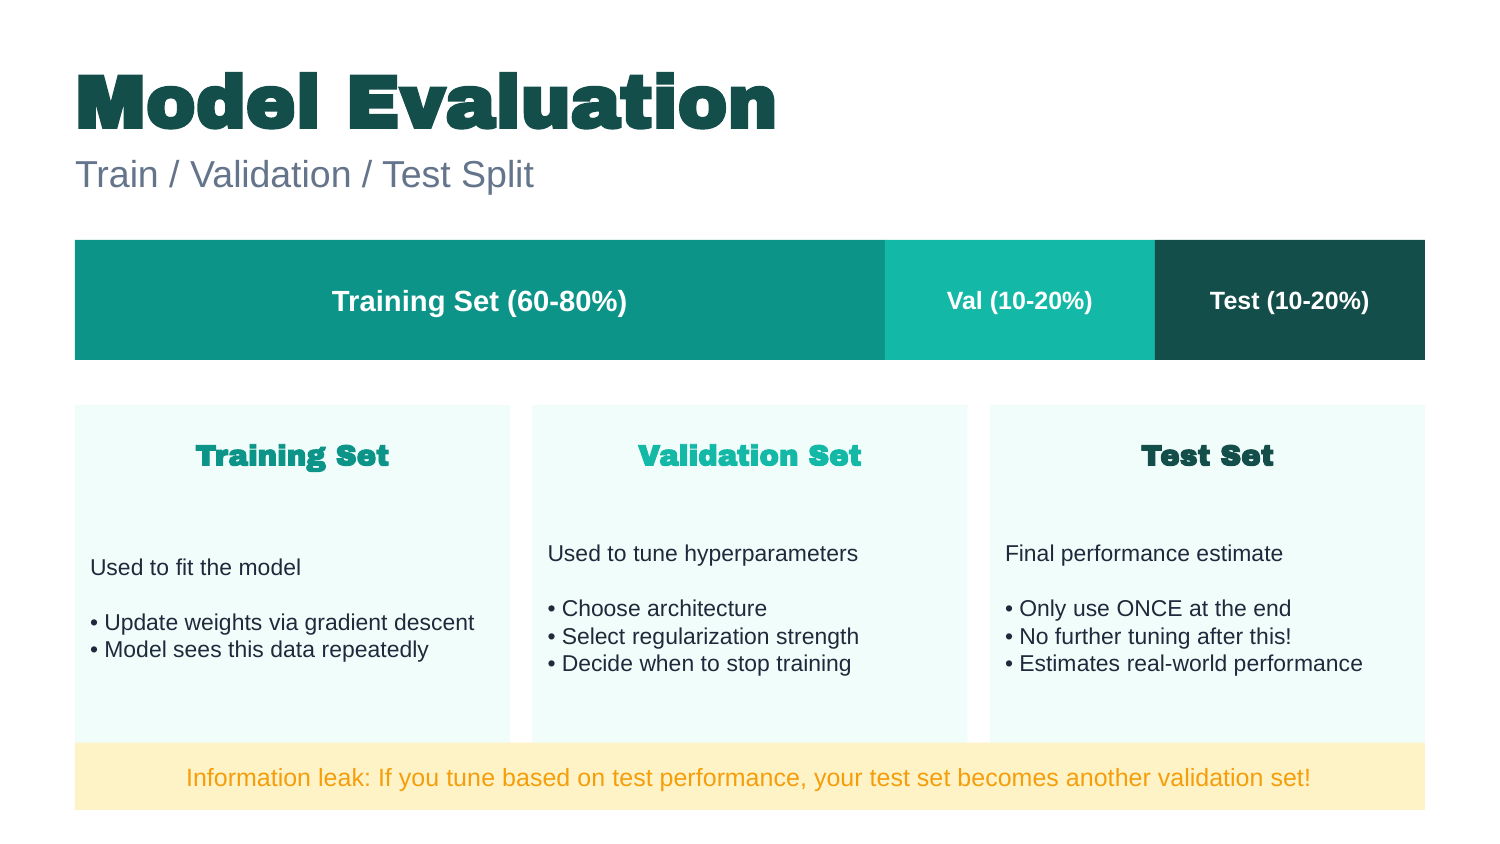

Model Evaluation
Train / Validation / Test Split

Training Set (60-80%)

Val (10-20%)

Test (10-20%)

Training Set
Validation Set
Test Set
Used to fit the model

• Update weights via gradient descent
• Model sees this data repeatedly
Used to tune hyperparameters

• Choose architecture
• Select regularization strength
• Decide when to stop training
Final performance estimate

• Only use ONCE at the end
• No further tuning after this!
• Estimates real-world performance

Information leak: If you tune based on test performance, your test set becomes another validation set!